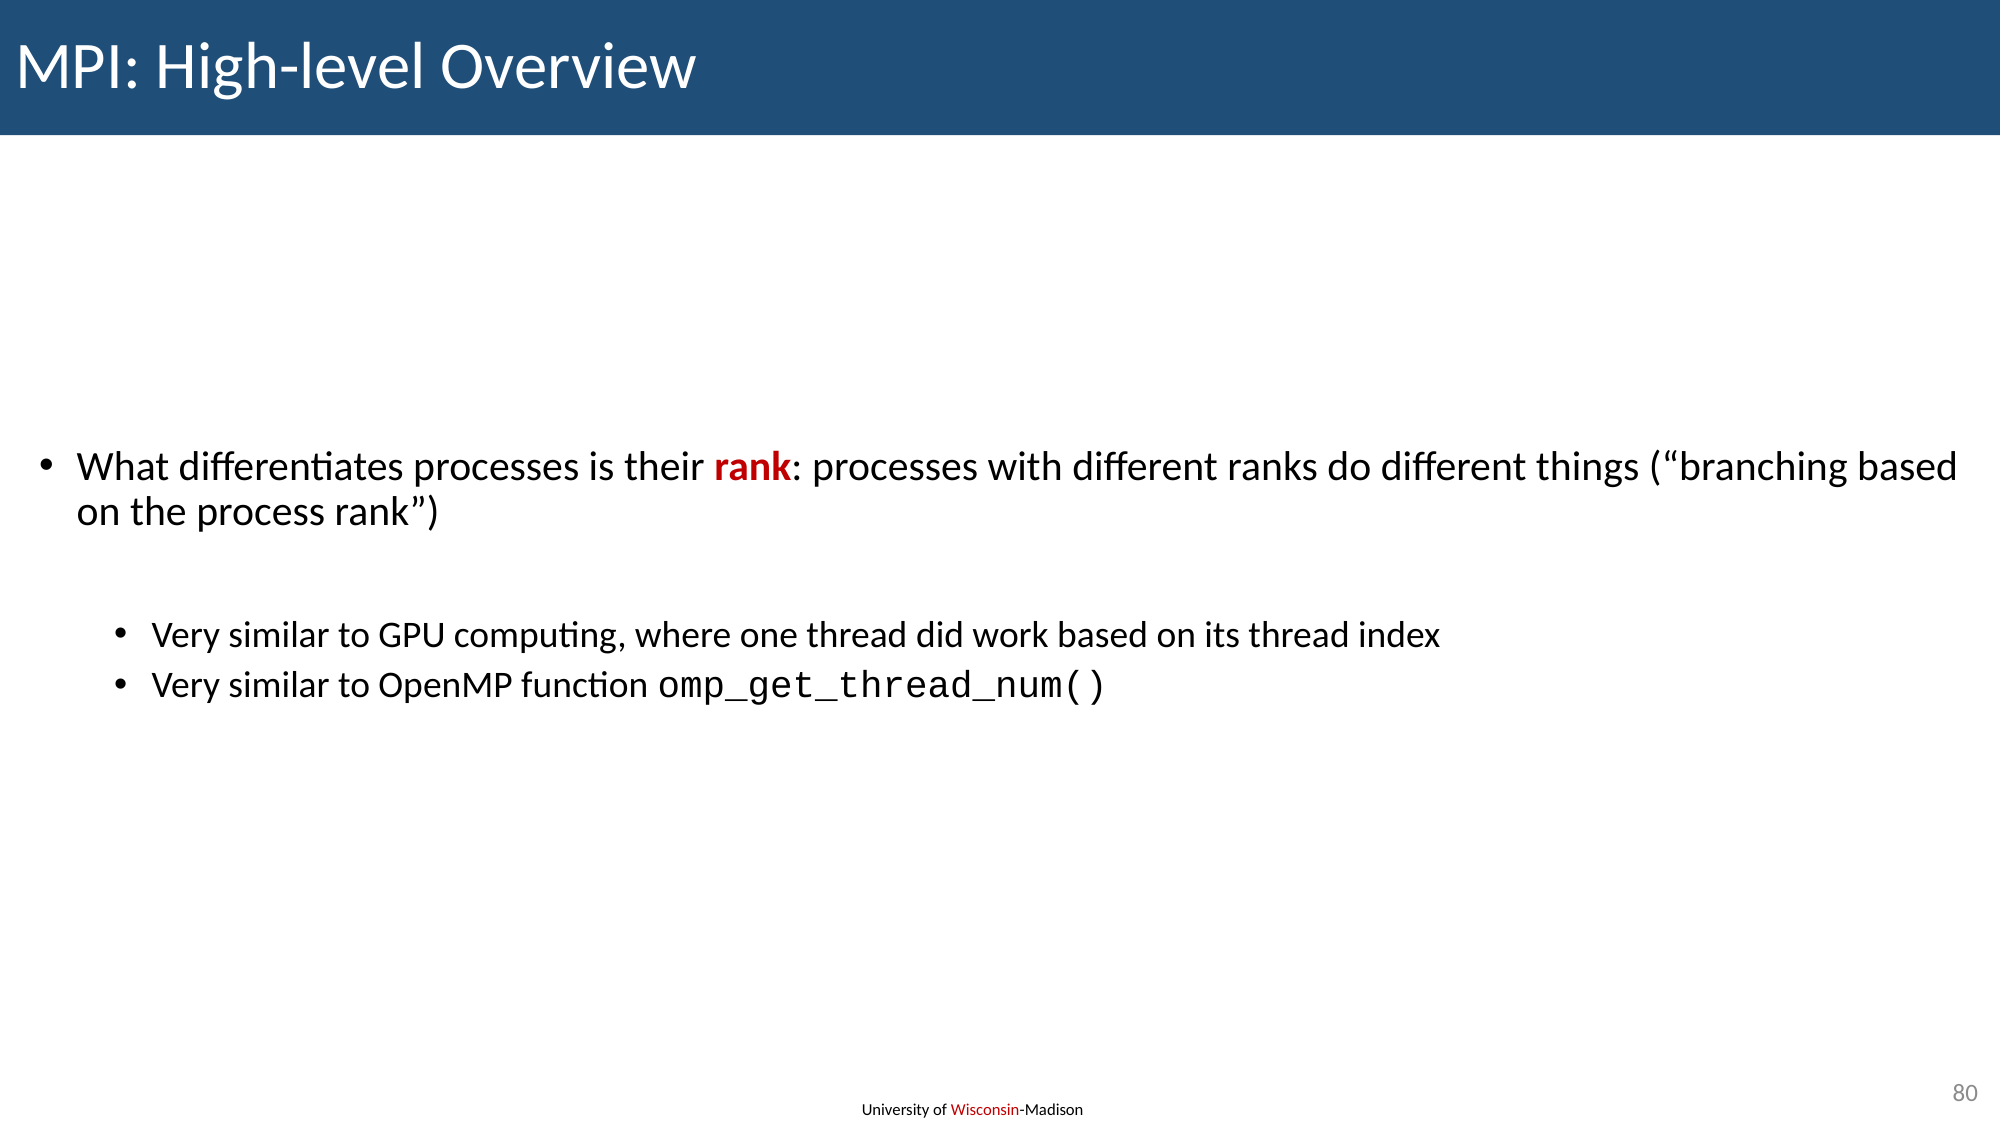

# MPI: High-level Overview

What differentiates processes is their rank: processes with different ranks do different things (“branching based on the process rank”)

Very similar to GPU computing, where one thread did work based on its thread index
Very similar to OpenMP function omp_get_thread_num()
80